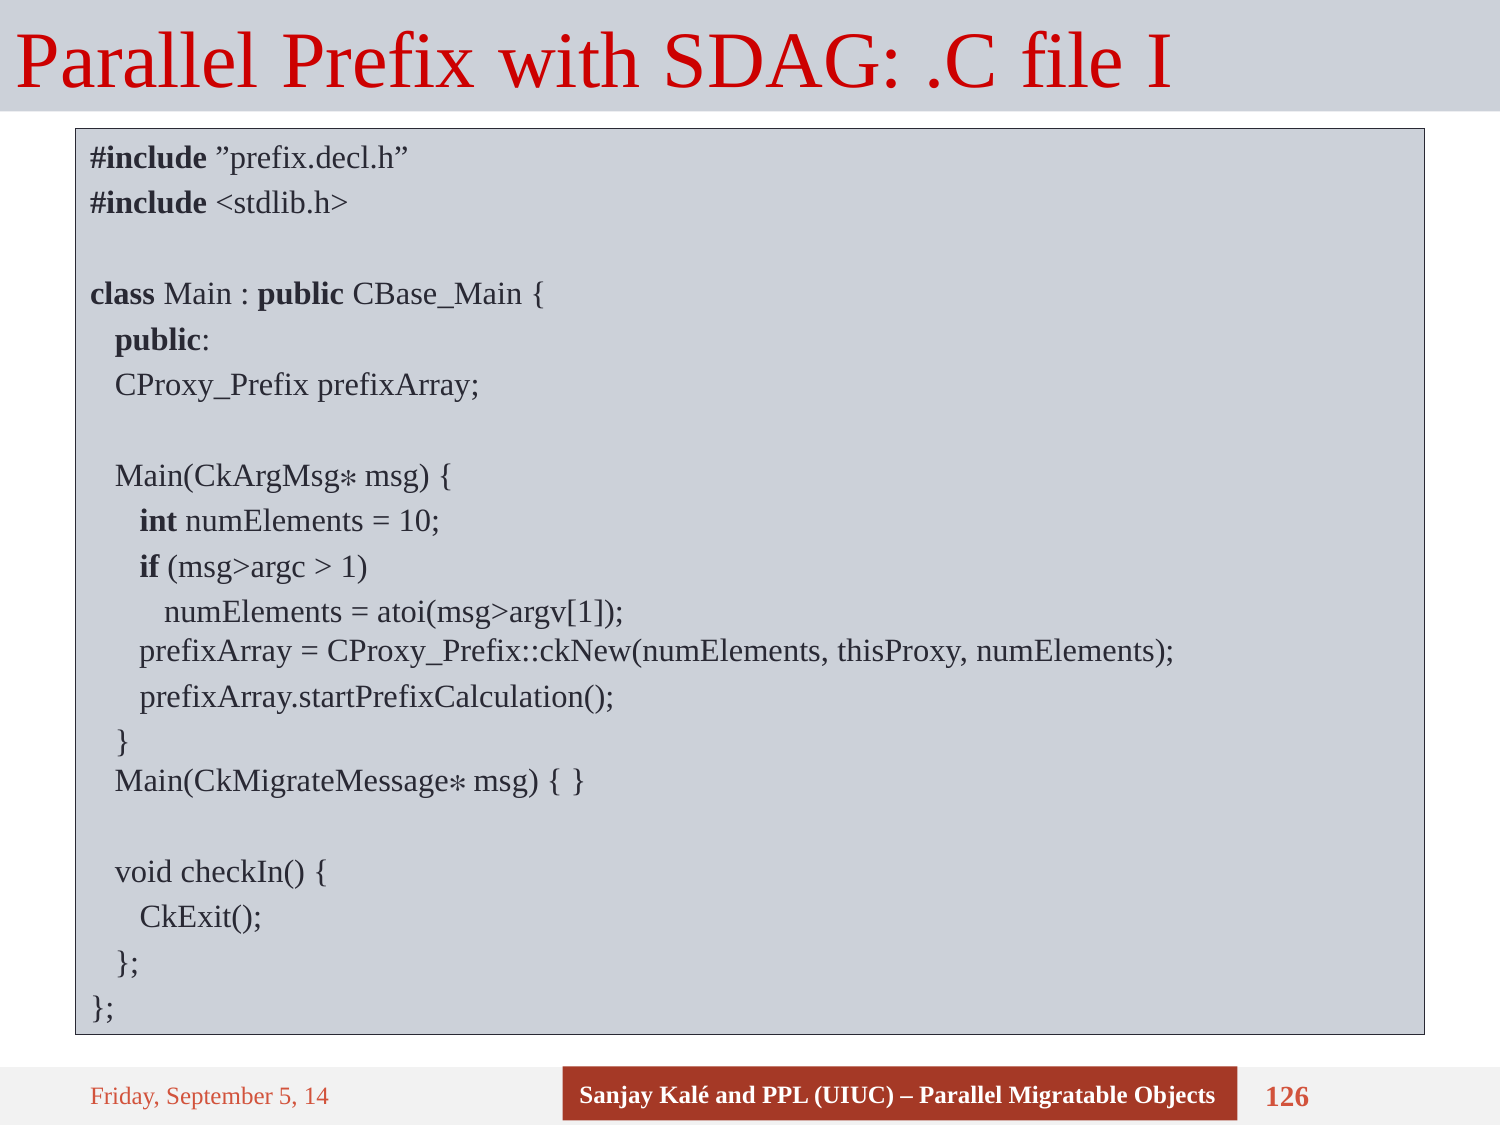

# Parallel Prefix with SDAG: .C file I
#include ”prefix.decl.h”
#include <stdlib.h>

class Main : public CBase_Main {
   public:
   CProxy_Prefix prefixArray;

   Main(CkArgMsg∗ msg) {
      int numElements = 10;
      if (msg>argc > 1)
         numElements = atoi(msg>argv[1]);
      prefixArray = CProxy_Prefix::ckNew(numElements, thisProxy, numElements);
      prefixArray.startPrefixCalculation();
   }
   Main(CkMigrateMessage∗ msg) { }

   void checkIn() {
      CkExit();
   };
};
Sanjay Kalé and PPL (UIUC) – Parallel Migratable Objects
Friday, September 5, 14
126